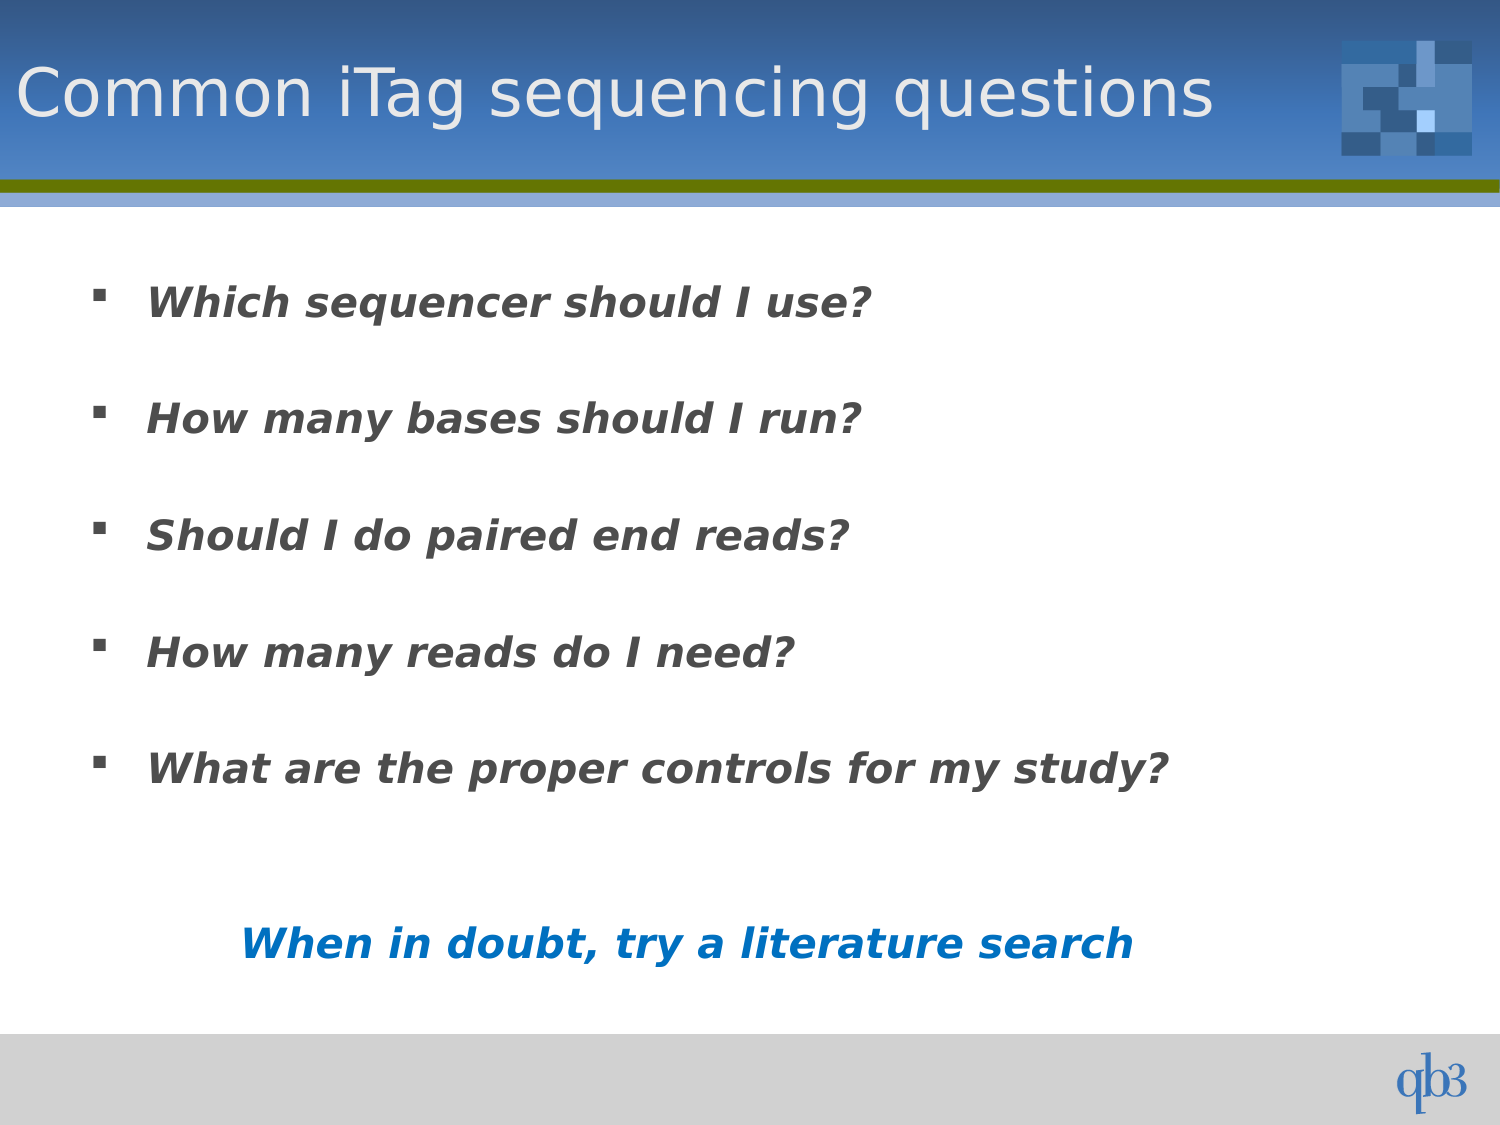

Common iTag sequencing questions
Which sequencer should I use?

How many bases should I run?

Should I do paired end reads?

How many reads do I need?

What are the proper controls for my study?

	When in doubt, try a literature search